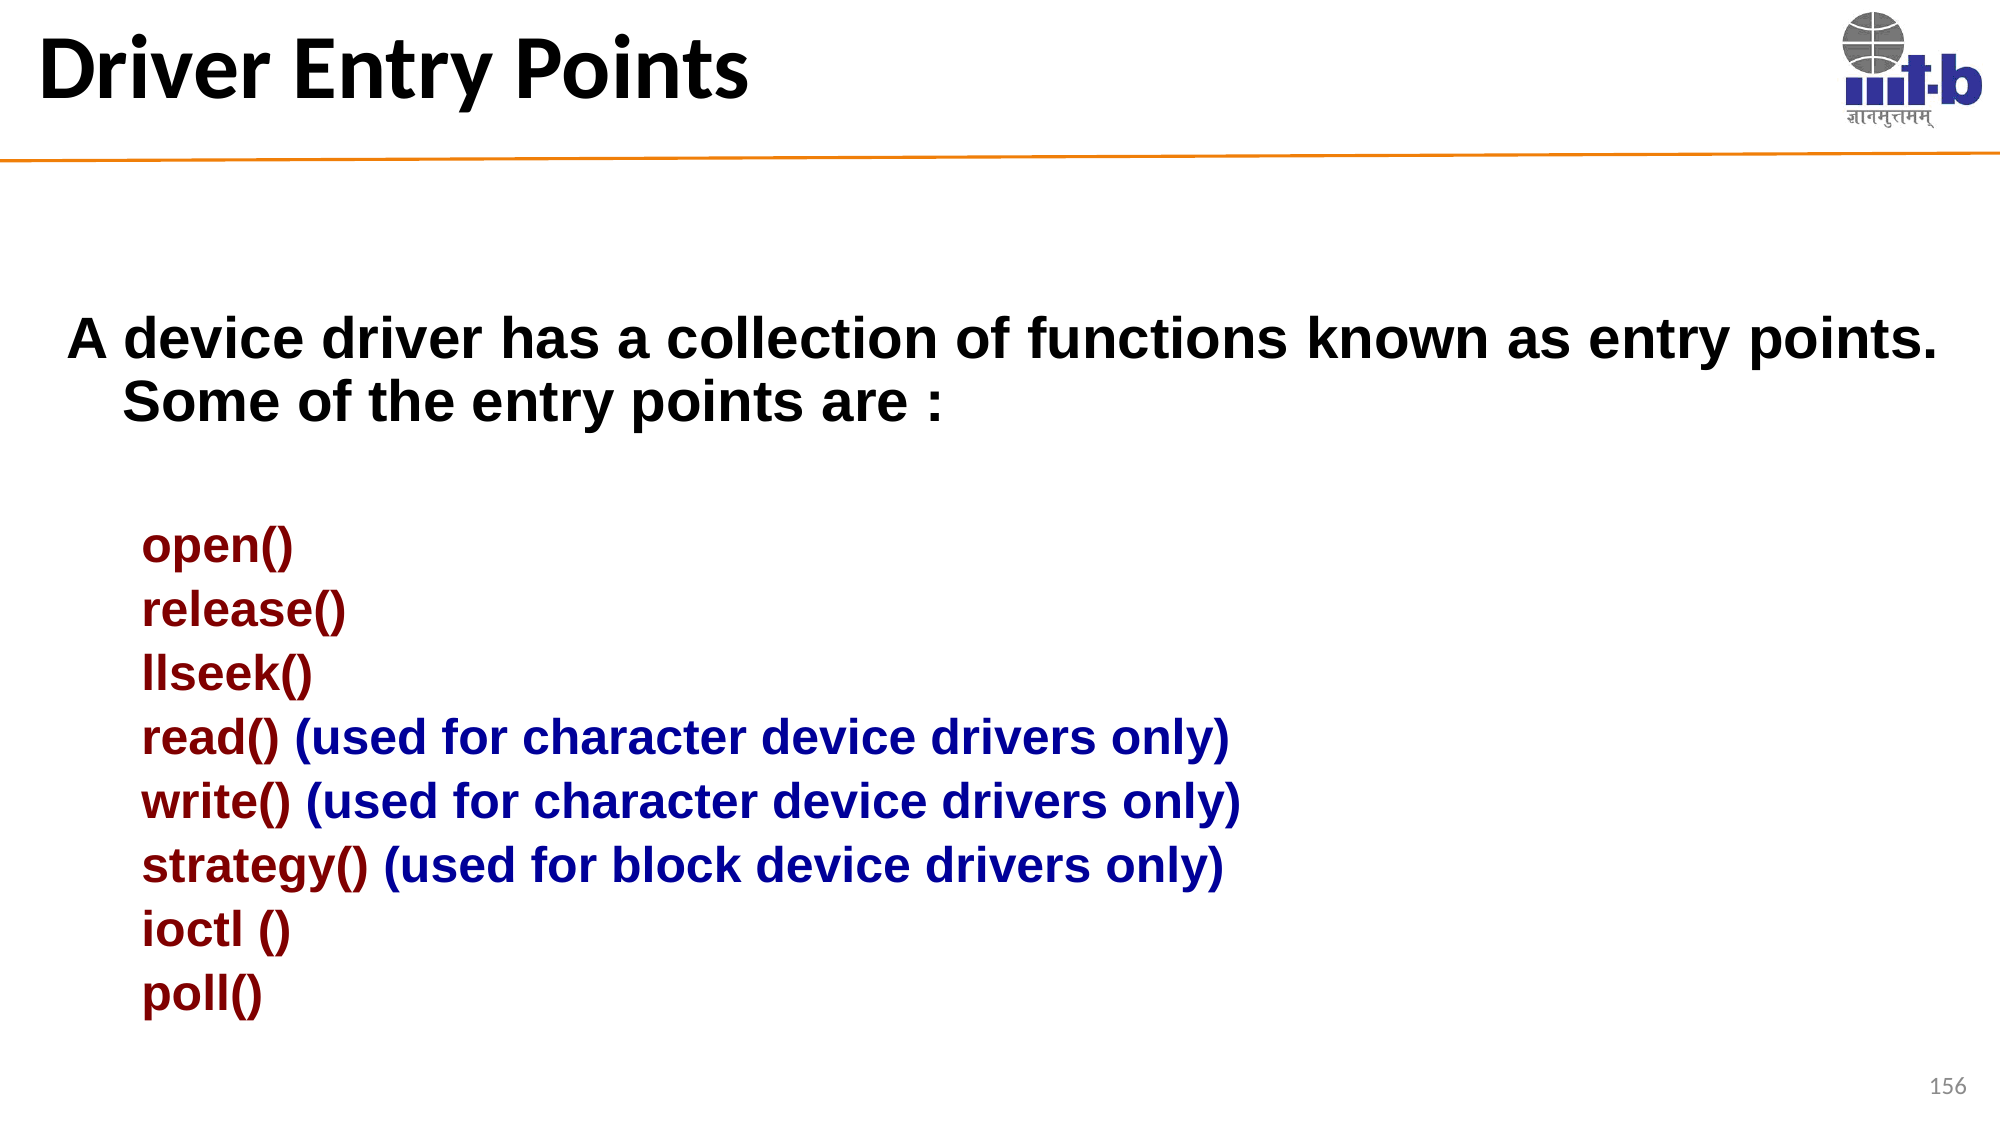

# Driver Entry Points
A device driver has a collection of functions known as entry points. Some of the entry points are :

open()
release()
llseek()
read() (used for character device drivers only)
write() (used for character device drivers only)
strategy() (used for block device drivers only)
ioctl ()
poll()
156